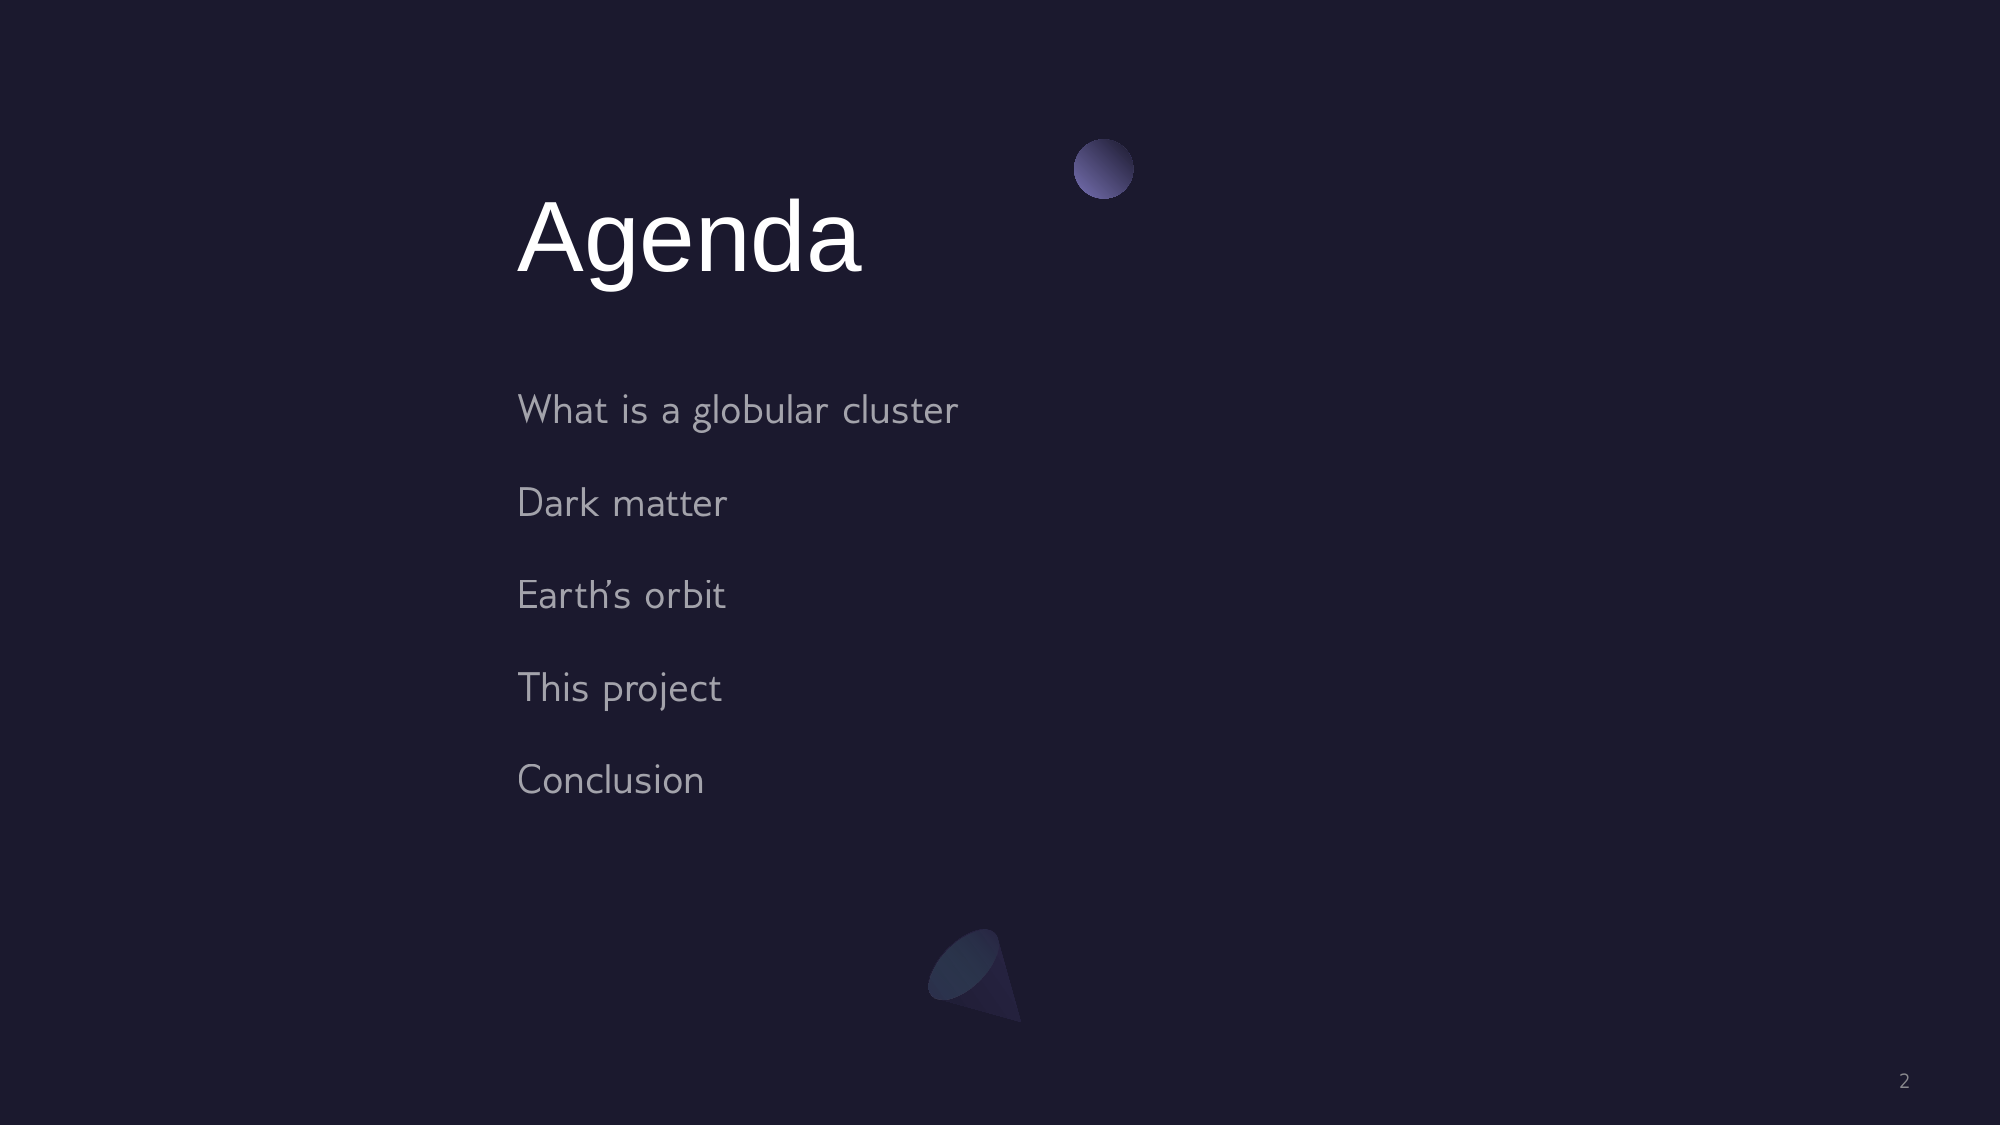

# Agenda
What is a globular cluster
Dark matter
Earth’s orbit
This project
Conclusion

2